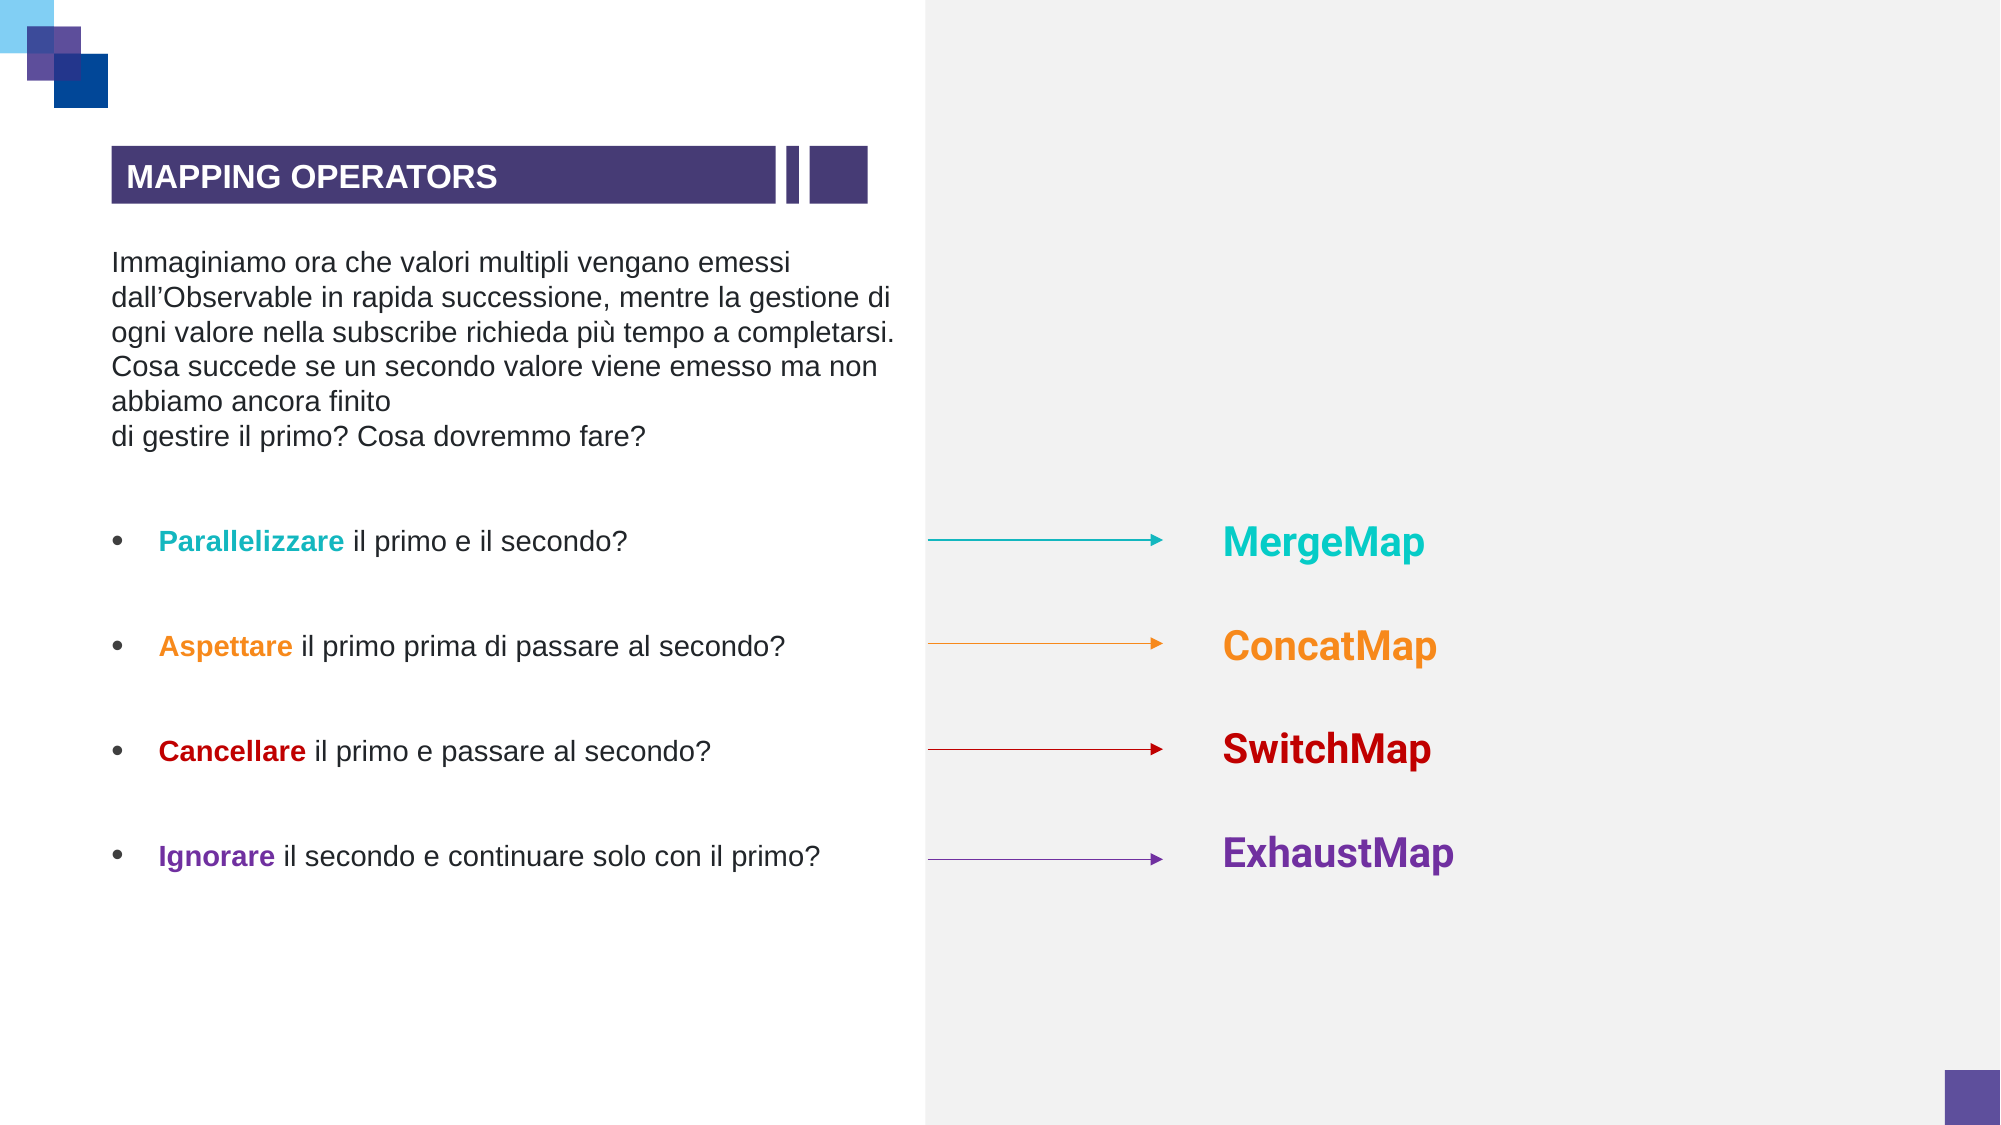

MAPPING OPERATORS
Immaginiamo ora che valori multipli vengano emessi dall’Observable in rapida successione, mentre la gestione di ogni valore nella subscribe richieda più tempo a completarsi. Cosa succede se un secondo valore viene emesso ma non abbiamo ancora finito
di gestire il primo? Cosa dovremmo fare?

Parallelizzare il primo e il secondo?

Aspettare il primo prima di passare al secondo?

Cancellare il primo e passare al secondo?

Ignorare il secondo e continuare solo con il primo?

MergeMap
ConcatMap
SwitchMap
ExhaustMap